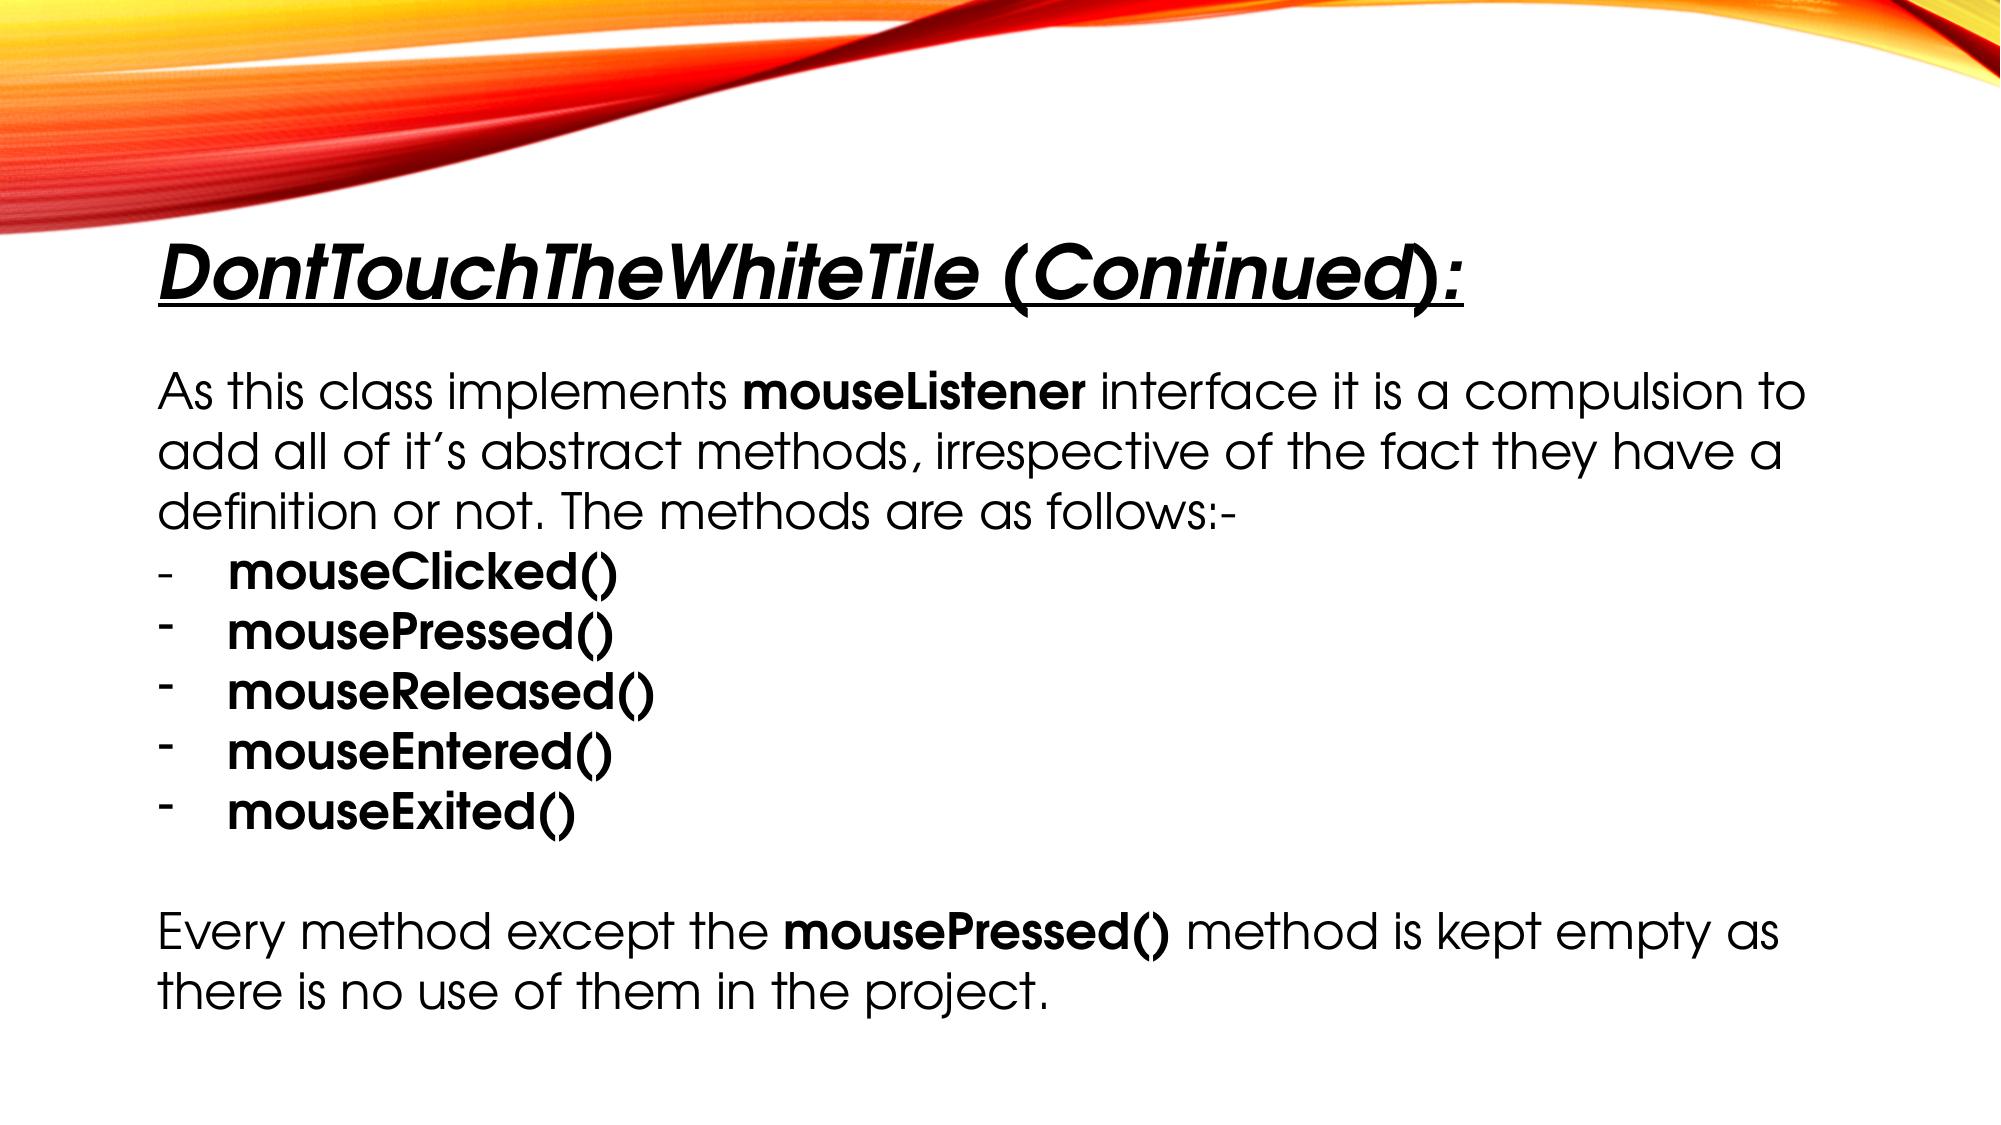

DontTouchTheWhiteTile (Continued):

As this class implements mouseListener interface it is a compulsion to add all of it’s abstract methods, irrespective of the fact they have a definition or not. The methods are as follows:-
-    mouseClicked()
 mousePressed()
 mouseReleased()
 mouseEntered()
 mouseExited()

Every method except the mousePressed() method is kept empty as there is no use of them in the project.